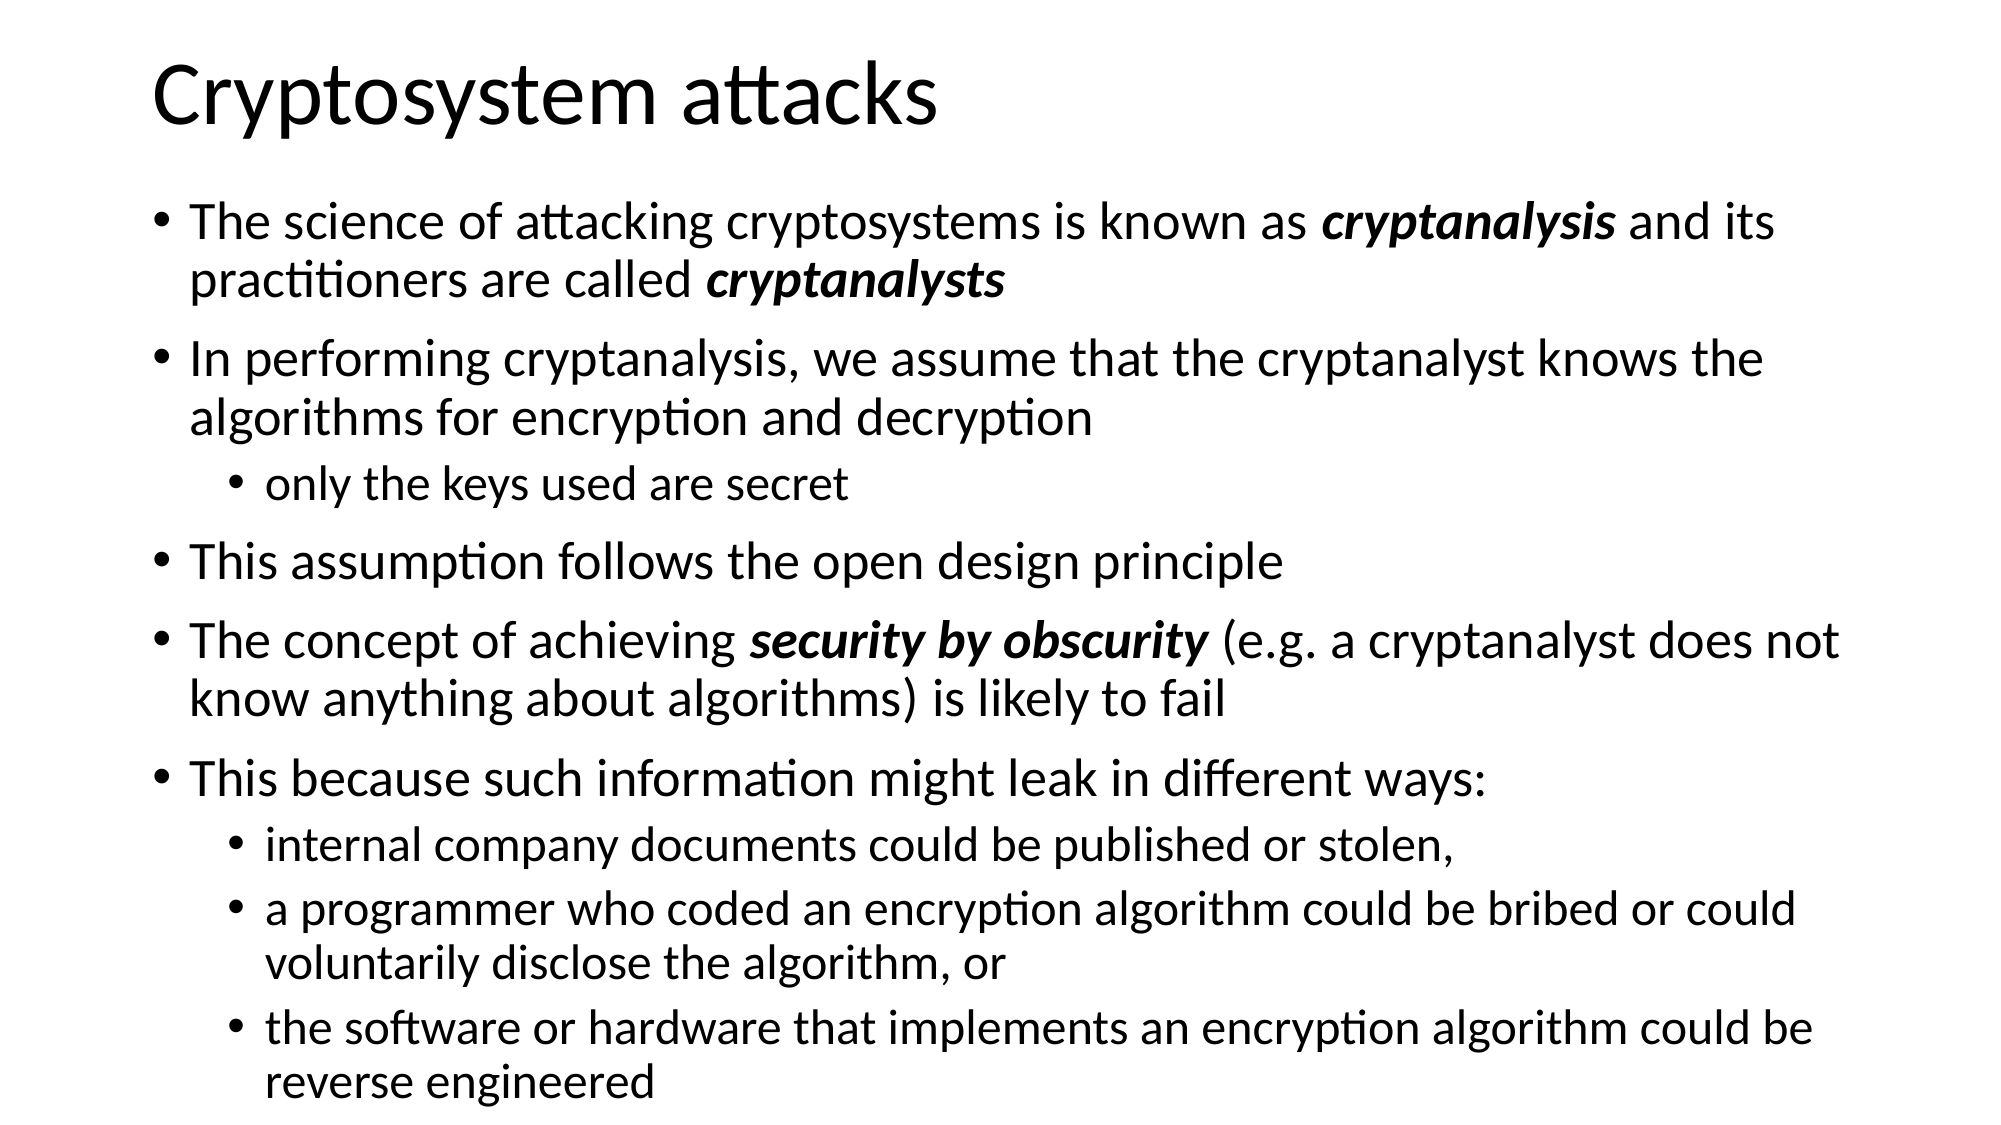

# Cryptosystem attacks
The science of attacking cryptosystems is known as cryptanalysis and its practitioners are called cryptanalysts
In performing cryptanalysis, we assume that the cryptanalyst knows the algorithms for encryption and decryption
only the keys used are secret
This assumption follows the open design principle
The concept of achieving security by obscurity (e.g. a cryptanalyst does not know anything about algorithms) is likely to fail
This because such information might leak in different ways:
internal company documents could be published or stolen,
a programmer who coded an encryption algorithm could be bribed or could voluntarily disclose the algorithm, or
the software or hardware that implements an encryption algorithm could be reverse engineered